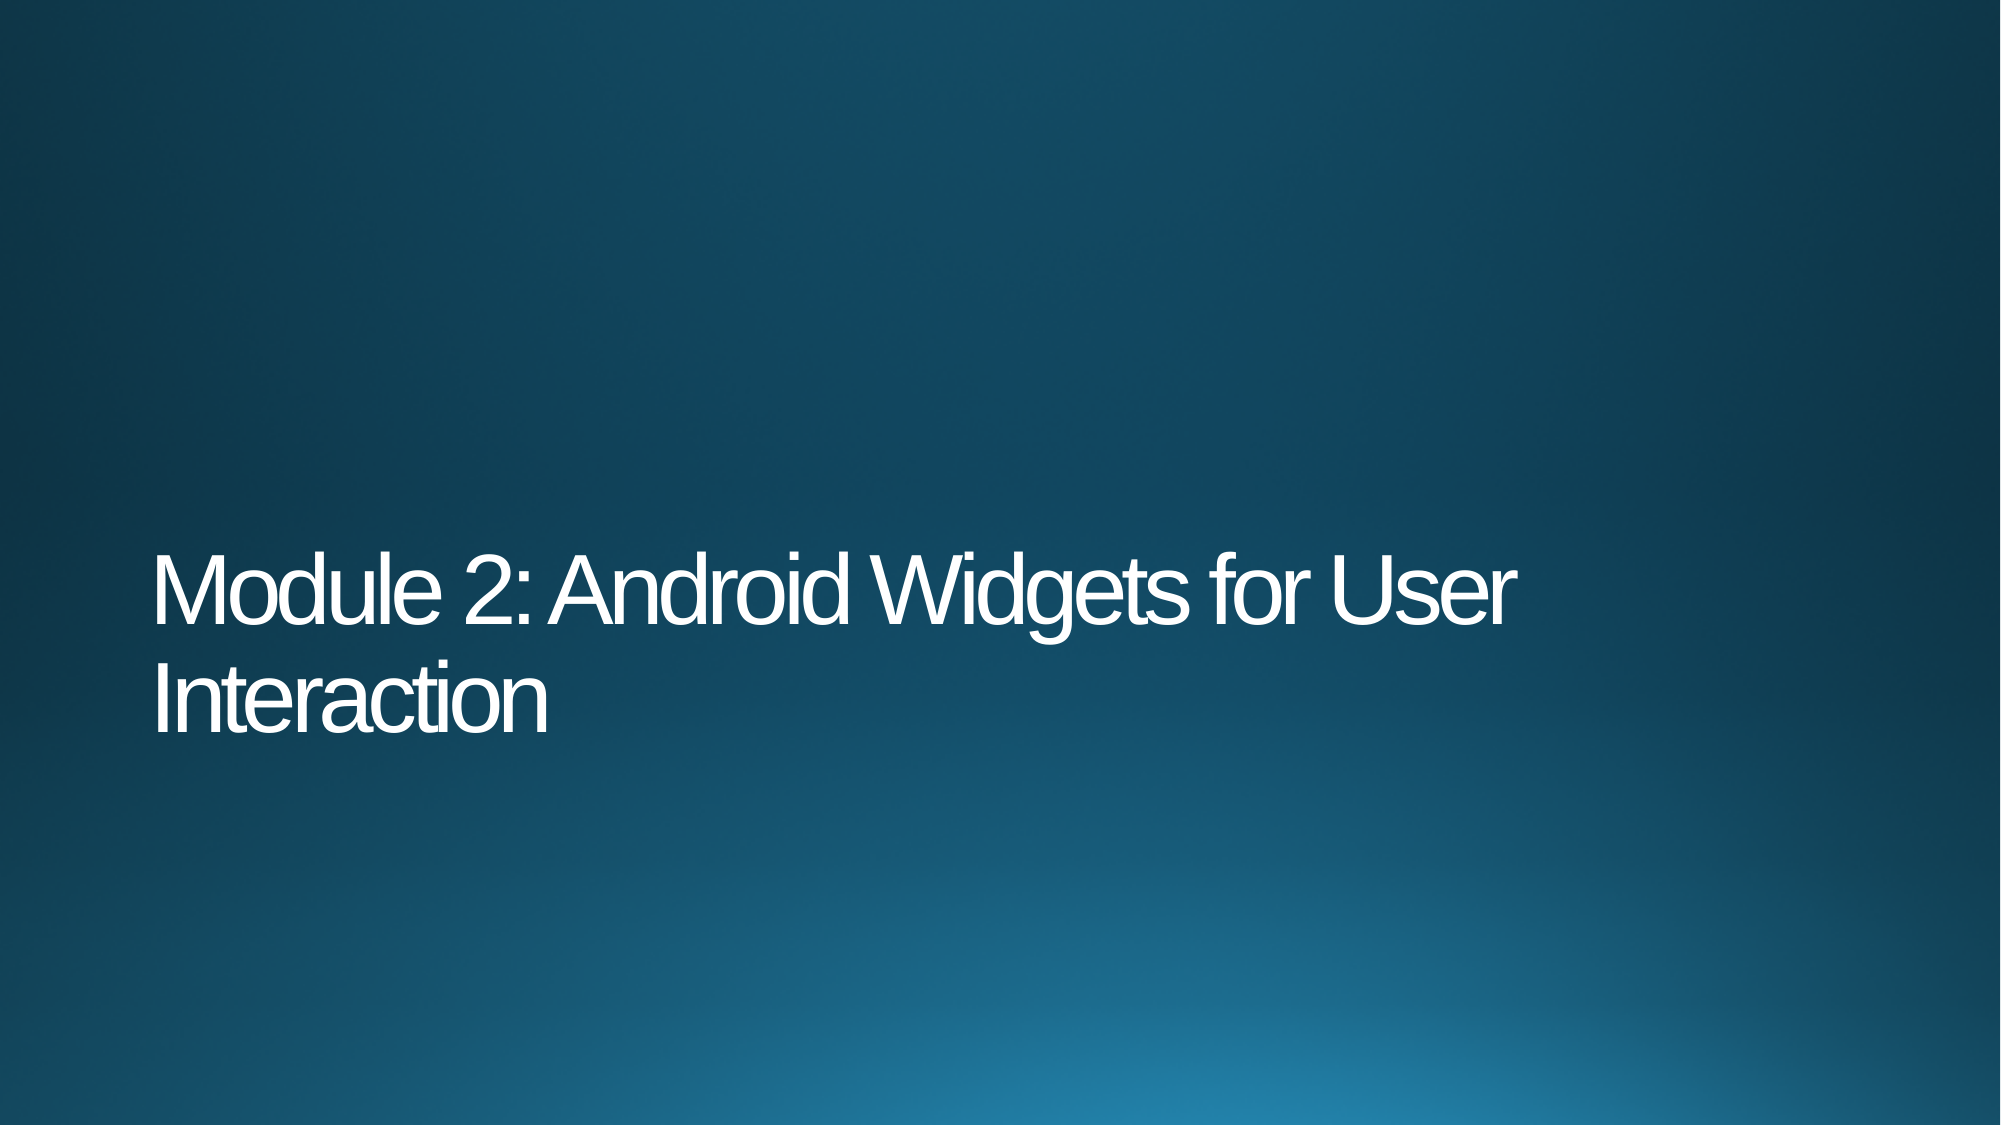

# Module 2: Android Widgets for User Interaction